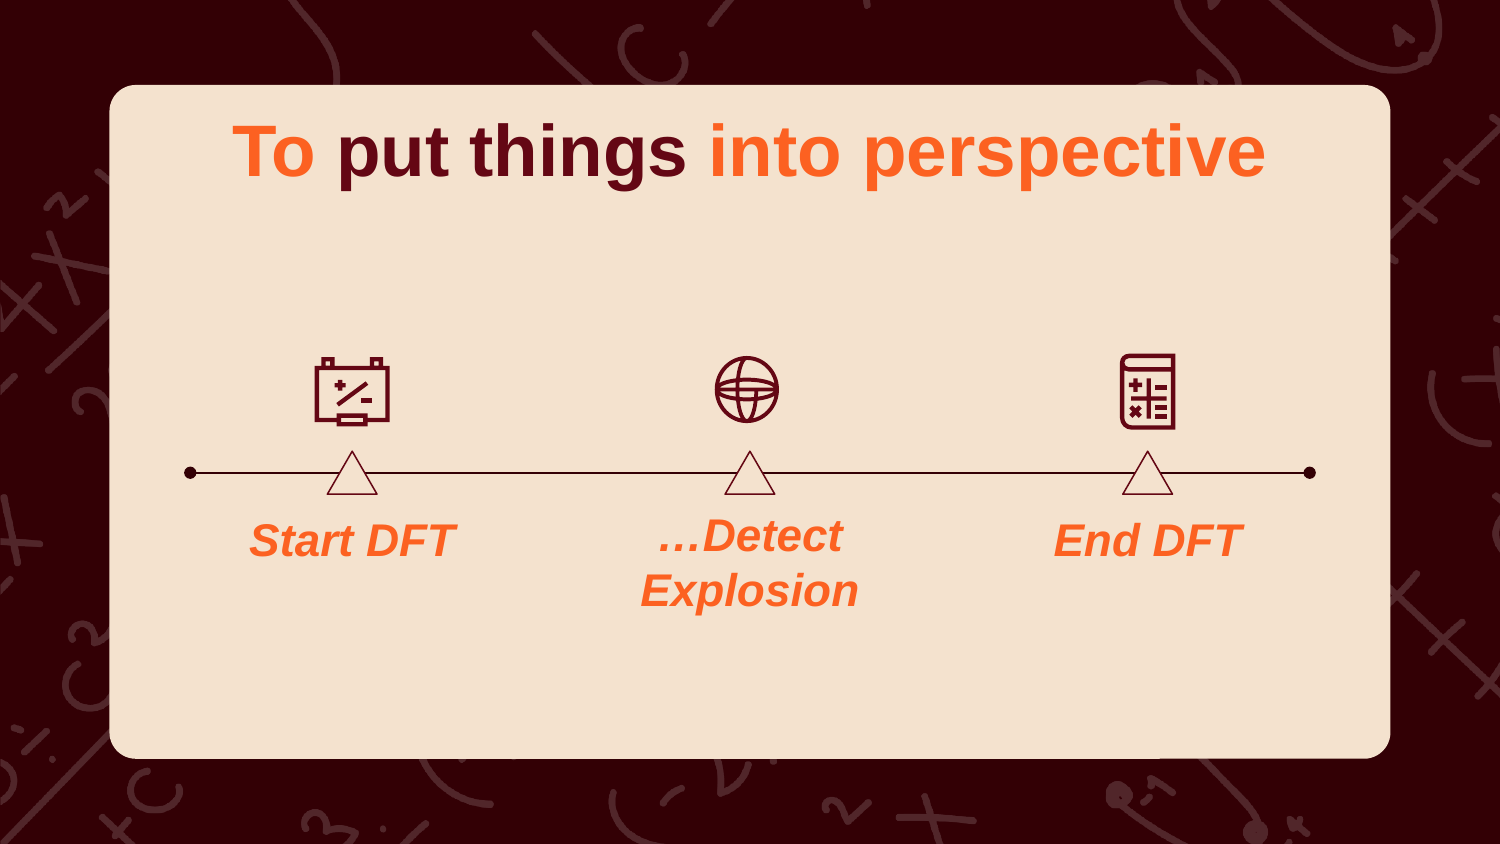

# To put things into perspective

Start DFT
End DFT
…Detect Explosion